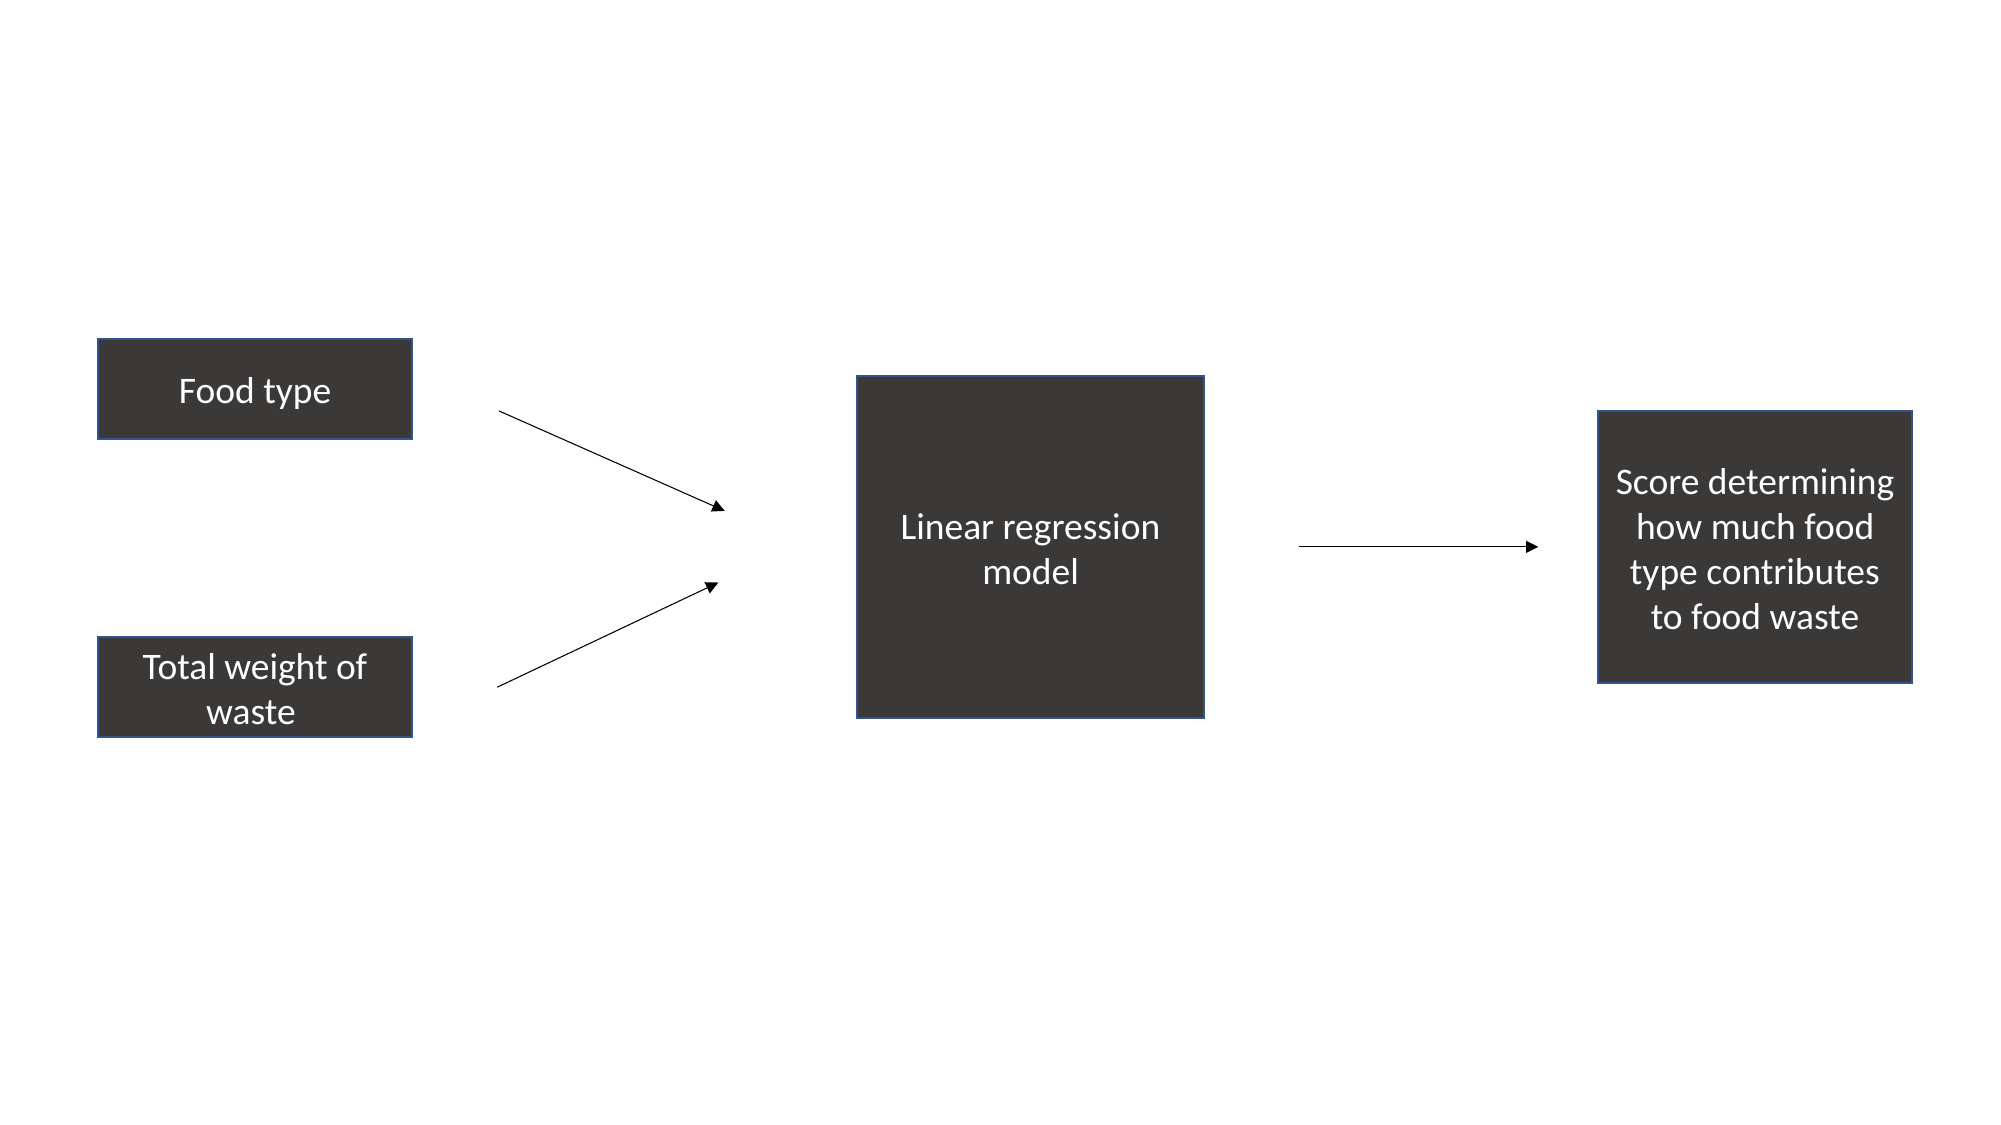

Food type
Linear regression model
Score determining how much food type contributes to food waste
Total weight of waste